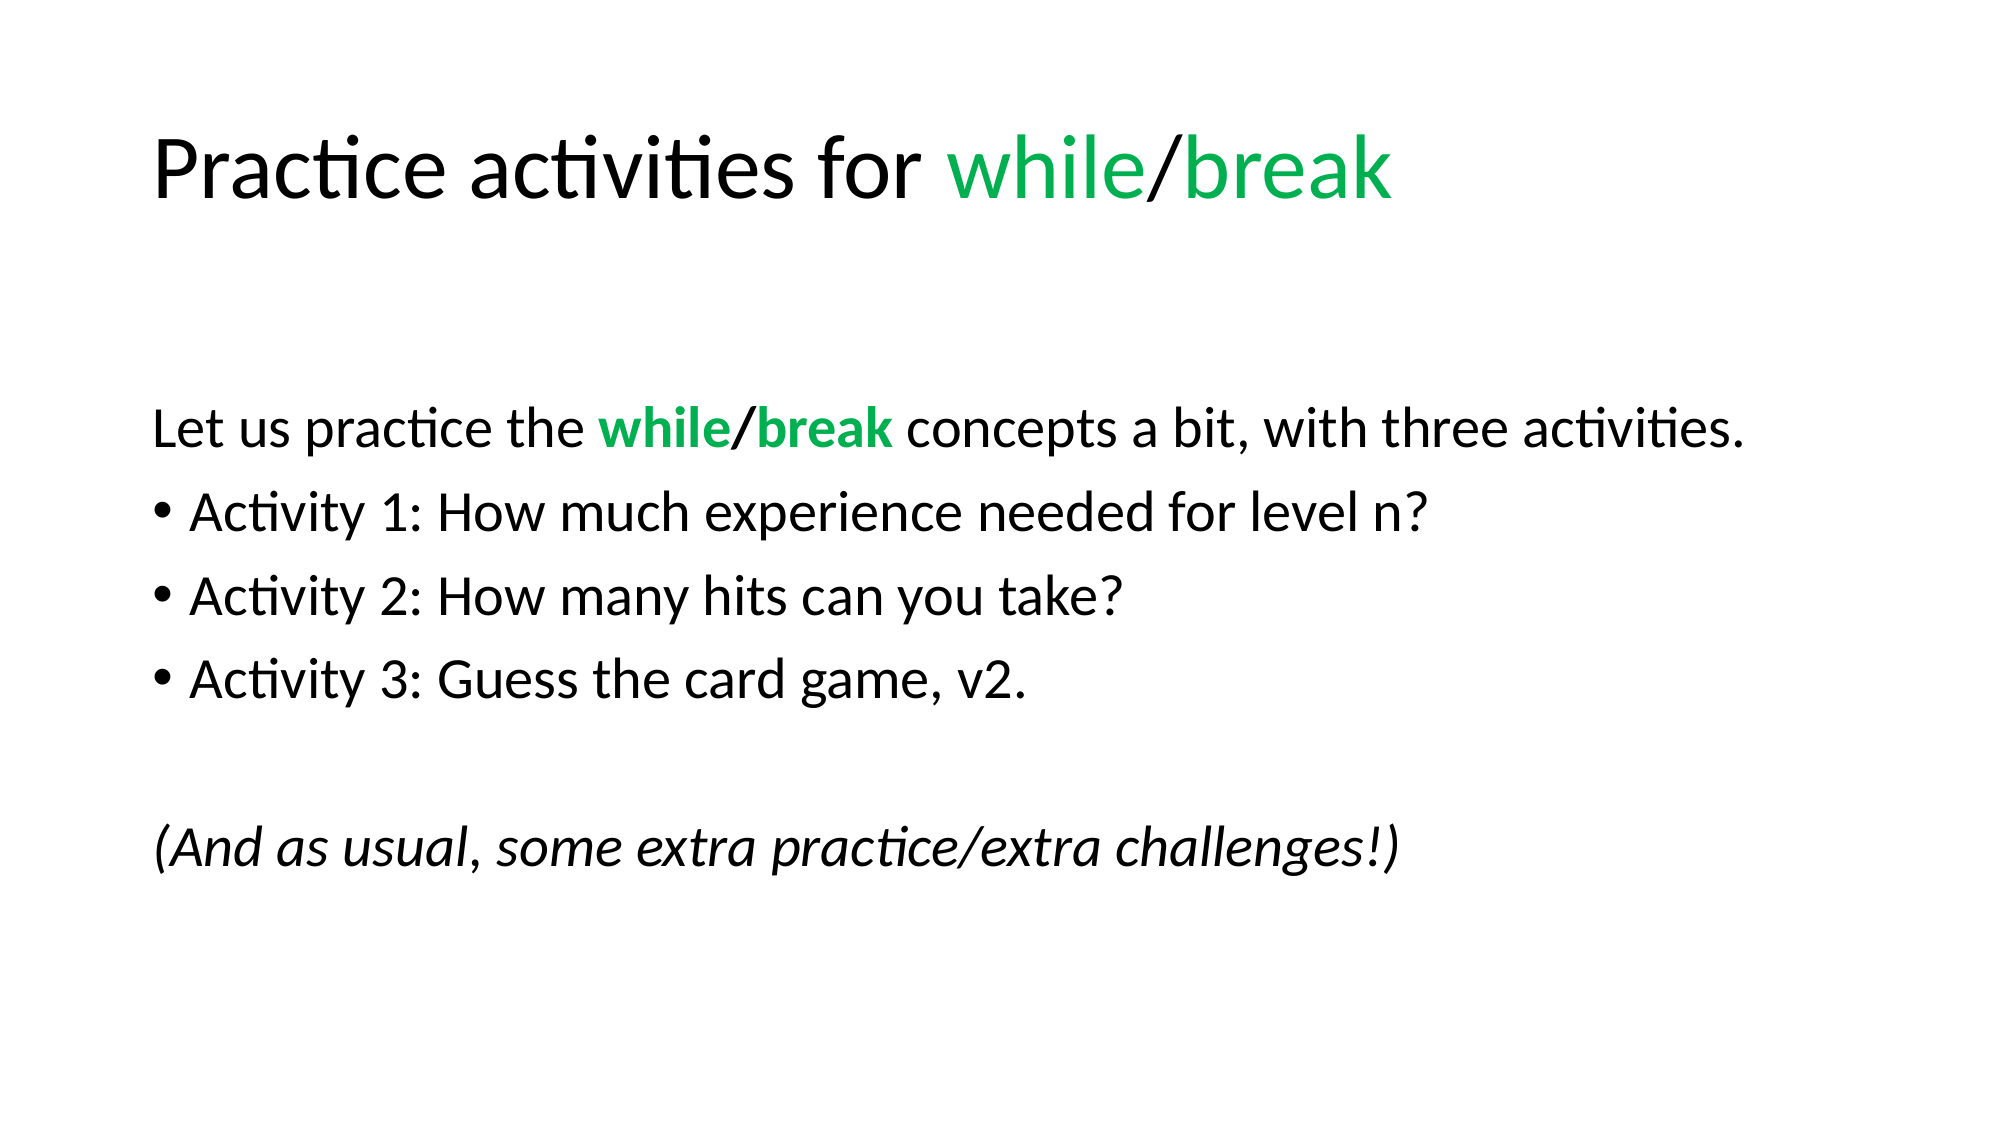

# Practice activities for while/break

Let us practice the while/break concepts a bit, with three activities.
Activity 1: How much experience needed for level n?
Activity 2: How many hits can you take?
Activity 3: Guess the card game, v2.

(And as usual, some extra practice/extra challenges!)